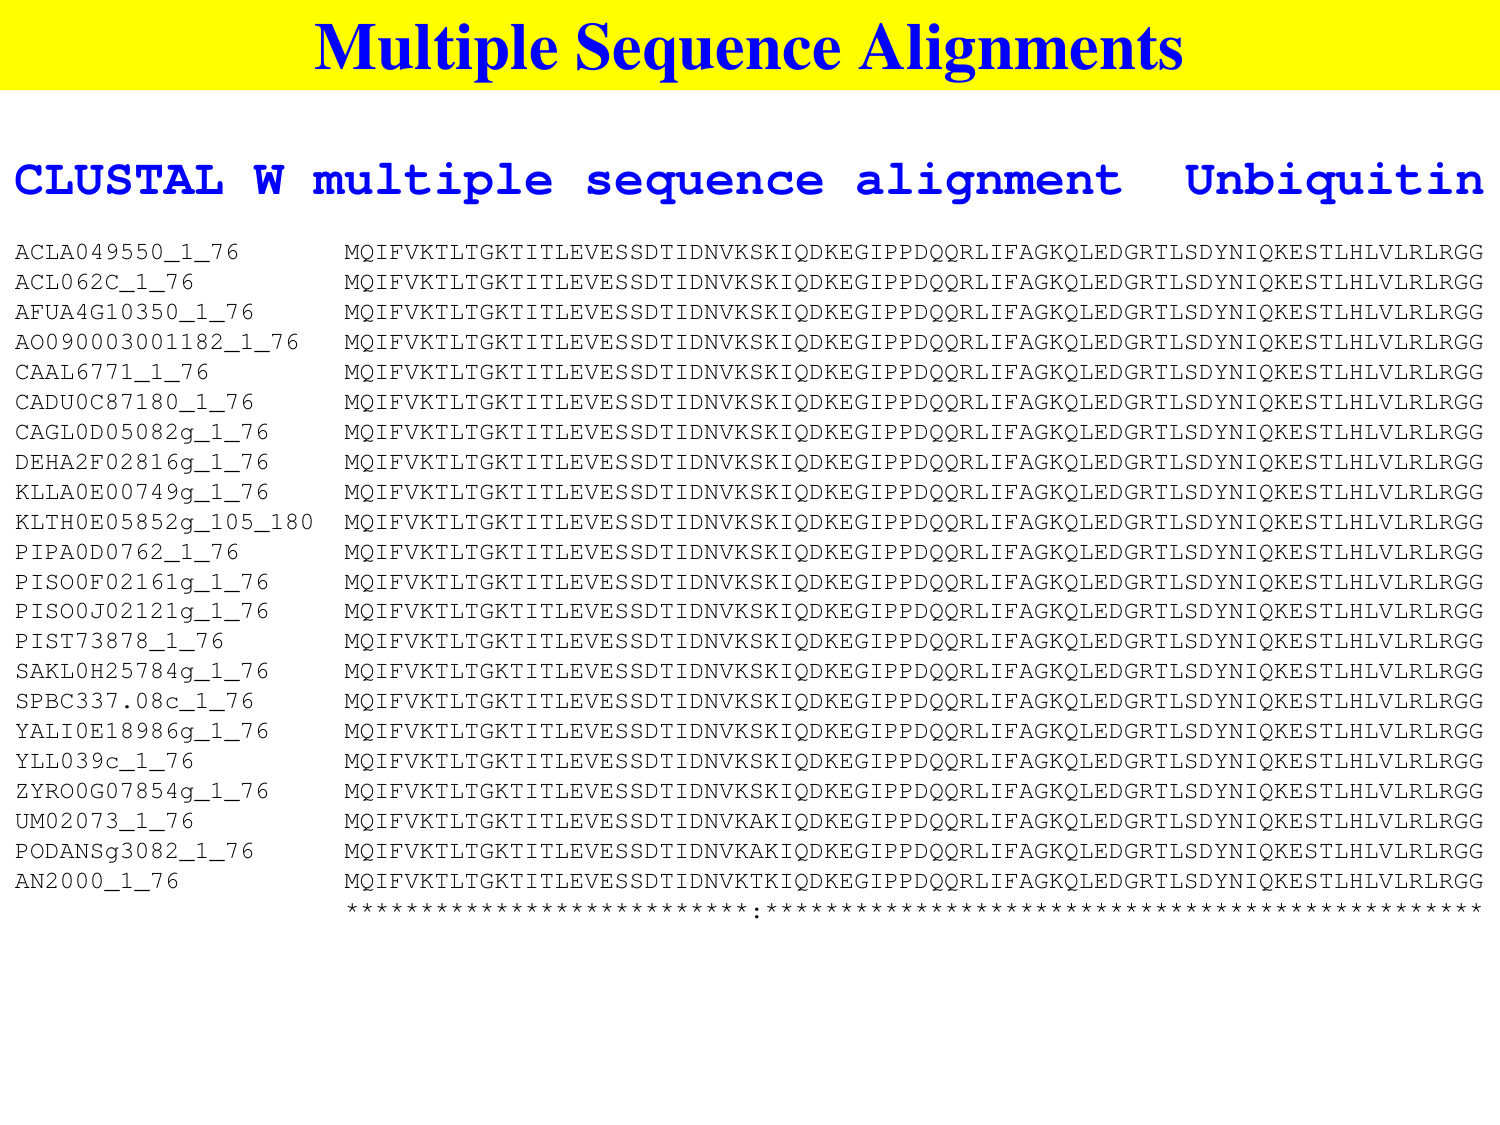

Multiple Sequence Alignments
CLUSTAL W multiple sequence alignment  Unbiquitin

ACLA049550_1_76       MQIFVKTLTGKTITLEVESSDTIDNVKSKIQDKEGIPPDQQRLIFAGKQLEDGRTLSDYNIQKESTLHLVLRLRGG
ACL062C_1_76          MQIFVKTLTGKTITLEVESSDTIDNVKSKIQDKEGIPPDQQRLIFAGKQLEDGRTLSDYNIQKESTLHLVLRLRGG
AFUA4G10350_1_76      MQIFVKTLTGKTITLEVESSDTIDNVKSKIQDKEGIPPDQQRLIFAGKQLEDGRTLSDYNIQKESTLHLVLRLRGG
AO090003001182_1_76   MQIFVKTLTGKTITLEVESSDTIDNVKSKIQDKEGIPPDQQRLIFAGKQLEDGRTLSDYNIQKESTLHLVLRLRGG
CAAL6771_1_76         MQIFVKTLTGKTITLEVESSDTIDNVKSKIQDKEGIPPDQQRLIFAGKQLEDGRTLSDYNIQKESTLHLVLRLRGG
CADU0C87180_1_76      MQIFVKTLTGKTITLEVESSDTIDNVKSKIQDKEGIPPDQQRLIFAGKQLEDGRTLSDYNIQKESTLHLVLRLRGG
CAGL0D05082g_1_76     MQIFVKTLTGKTITLEVESSDTIDNVKSKIQDKEGIPPDQQRLIFAGKQLEDGRTLSDYNIQKESTLHLVLRLRGG
DEHA2F02816g_1_76     MQIFVKTLTGKTITLEVESSDTIDNVKSKIQDKEGIPPDQQRLIFAGKQLEDGRTLSDYNIQKESTLHLVLRLRGG
KLLA0E00749g_1_76     MQIFVKTLTGKTITLEVESSDTIDNVKSKIQDKEGIPPDQQRLIFAGKQLEDGRTLSDYNIQKESTLHLVLRLRGG
KLTH0E05852g_105_180  MQIFVKTLTGKTITLEVESSDTIDNVKSKIQDKEGIPPDQQRLIFAGKQLEDGRTLSDYNIQKESTLHLVLRLRGG
PIPA0D0762_1_76       MQIFVKTLTGKTITLEVESSDTIDNVKSKIQDKEGIPPDQQRLIFAGKQLEDGRTLSDYNIQKESTLHLVLRLRGG
PISO0F02161g_1_76     MQIFVKTLTGKTITLEVESSDTIDNVKSKIQDKEGIPPDQQRLIFAGKQLEDGRTLSDYNIQKESTLHLVLRLRGG
PISO0J02121g_1_76     MQIFVKTLTGKTITLEVESSDTIDNVKSKIQDKEGIPPDQQRLIFAGKQLEDGRTLSDYNIQKESTLHLVLRLRGG
PIST73878_1_76        MQIFVKTLTGKTITLEVESSDTIDNVKSKIQDKEGIPPDQQRLIFAGKQLEDGRTLSDYNIQKESTLHLVLRLRGG
SAKL0H25784g_1_76     MQIFVKTLTGKTITLEVESSDTIDNVKSKIQDKEGIPPDQQRLIFAGKQLEDGRTLSDYNIQKESTLHLVLRLRGG
SPBC337.08c_1_76      MQIFVKTLTGKTITLEVESSDTIDNVKSKIQDKEGIPPDQQRLIFAGKQLEDGRTLSDYNIQKESTLHLVLRLRGG
YALI0E18986g_1_76     MQIFVKTLTGKTITLEVESSDTIDNVKSKIQDKEGIPPDQQRLIFAGKQLEDGRTLSDYNIQKESTLHLVLRLRGG
YLL039c_1_76          MQIFVKTLTGKTITLEVESSDTIDNVKSKIQDKEGIPPDQQRLIFAGKQLEDGRTLSDYNIQKESTLHLVLRLRGG
ZYRO0G07854g_1_76     MQIFVKTLTGKTITLEVESSDTIDNVKSKIQDKEGIPPDQQRLIFAGKQLEDGRTLSDYNIQKESTLHLVLRLRGG
UM02073_1_76          MQIFVKTLTGKTITLEVESSDTIDNVKAKIQDKEGIPPDQQRLIFAGKQLEDGRTLSDYNIQKESTLHLVLRLRGG
PODANSg3082_1_76      MQIFVKTLTGKTITLEVESSDTIDNVKAKIQDKEGIPPDQQRLIFAGKQLEDGRTLSDYNIQKESTLHLVLRLRGG
AN2000_1_76           MQIFVKTLTGKTITLEVESSDTIDNVKTKIQDKEGIPPDQQRLIFAGKQLEDGRTLSDYNIQKESTLHLVLRLRGG
                      ***************************:************************************************